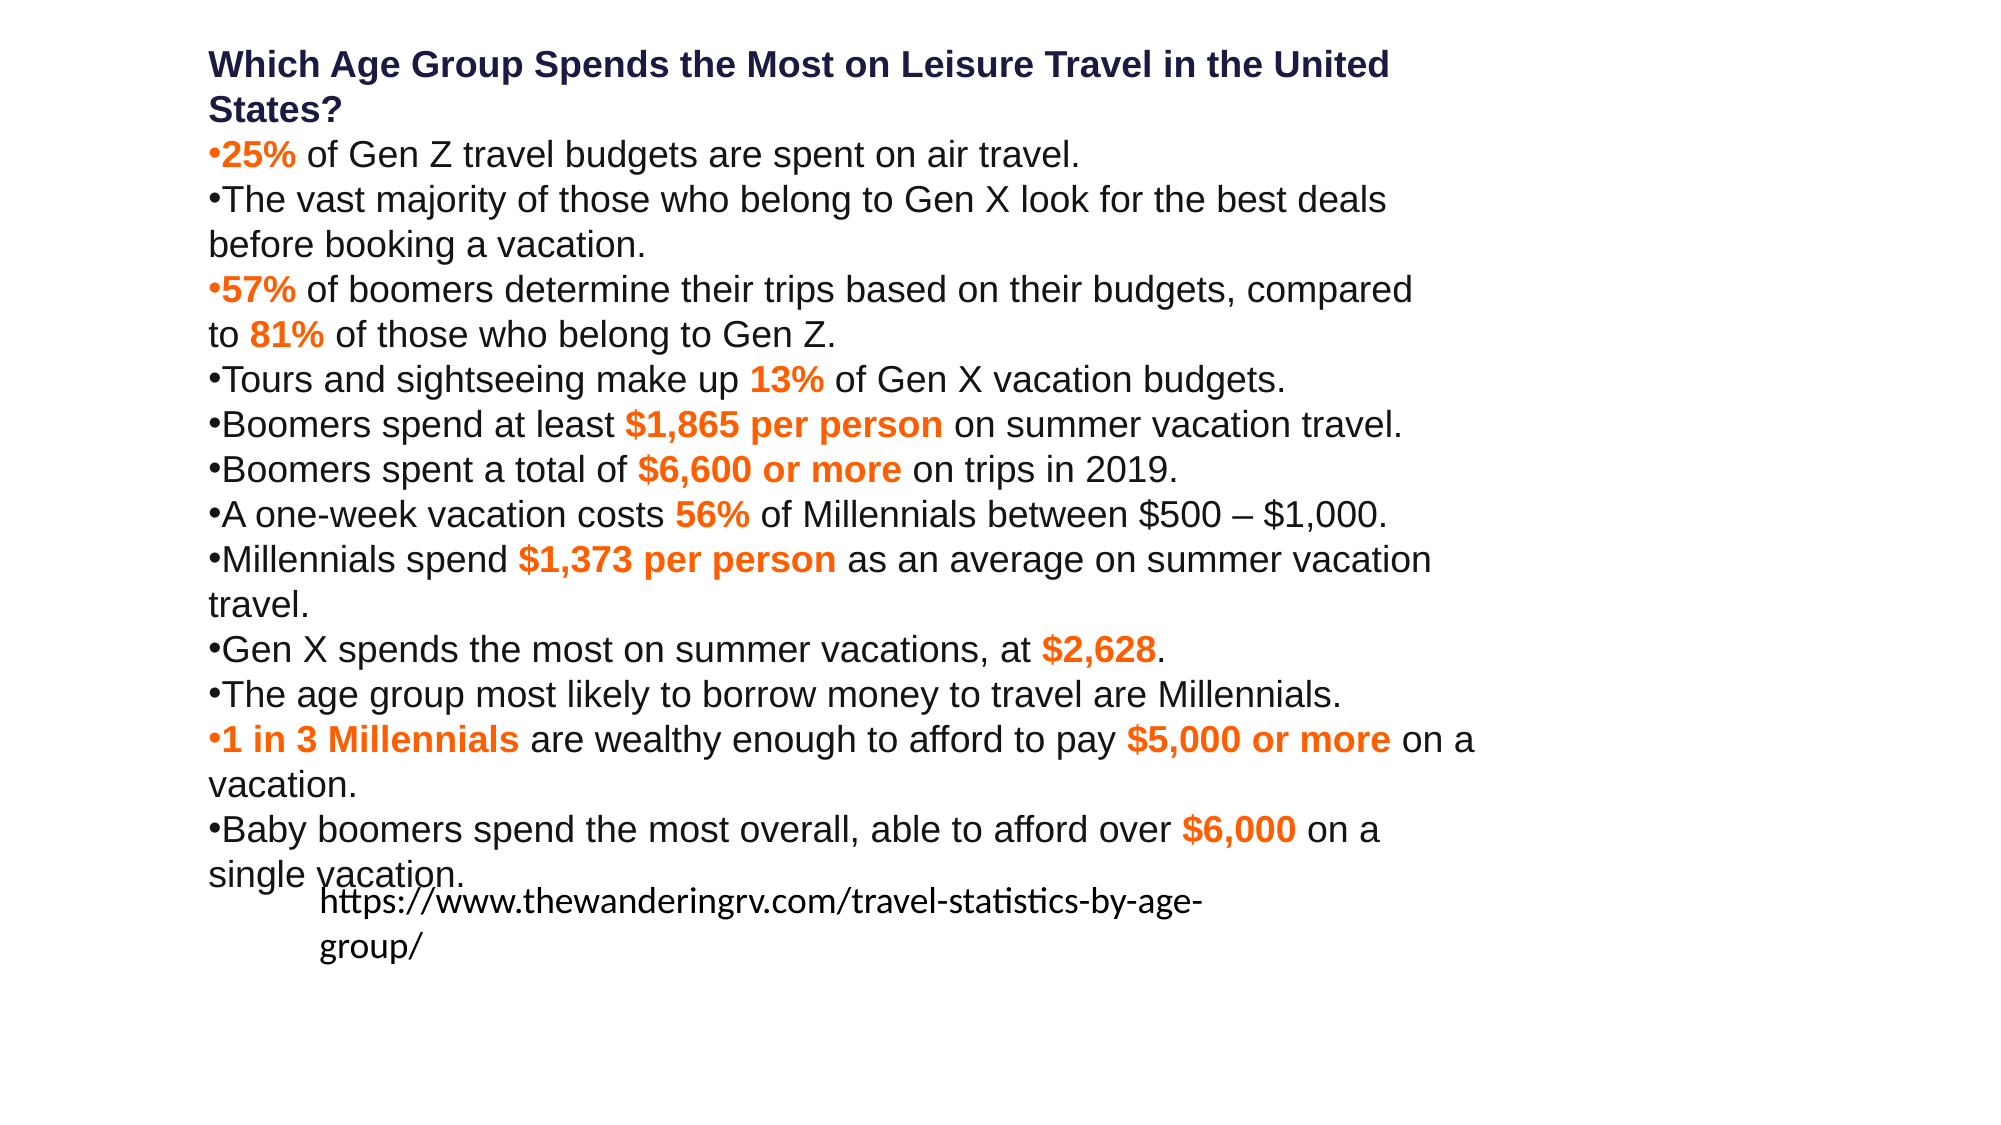

Which Age Group Spends the Most on Leisure Travel in the United States?
25% of Gen Z travel budgets are spent on air travel.
The vast majority of those who belong to Gen X look for the best deals before booking a vacation.
57% of boomers determine their trips based on their budgets, compared to 81% of those who belong to Gen Z.
Tours and sightseeing make up 13% of Gen X vacation budgets.
Boomers spend at least $1,865 per person on summer vacation travel.
Boomers spent a total of $6,600 or more on trips in 2019.
A one-week vacation costs 56% of Millennials between $500 – $1,000.
Millennials spend $1,373 per person as an average on summer vacation travel.
Gen X spends the most on summer vacations, at $2,628.
The age group most likely to borrow money to travel are Millennials.
1 in 3 Millennials are wealthy enough to afford to pay $5,000 or more on a vacation.
Baby boomers spend the most overall, able to afford over $6,000 on a single vacation.
https://www.thewanderingrv.com/travel-statistics-by-age-group/